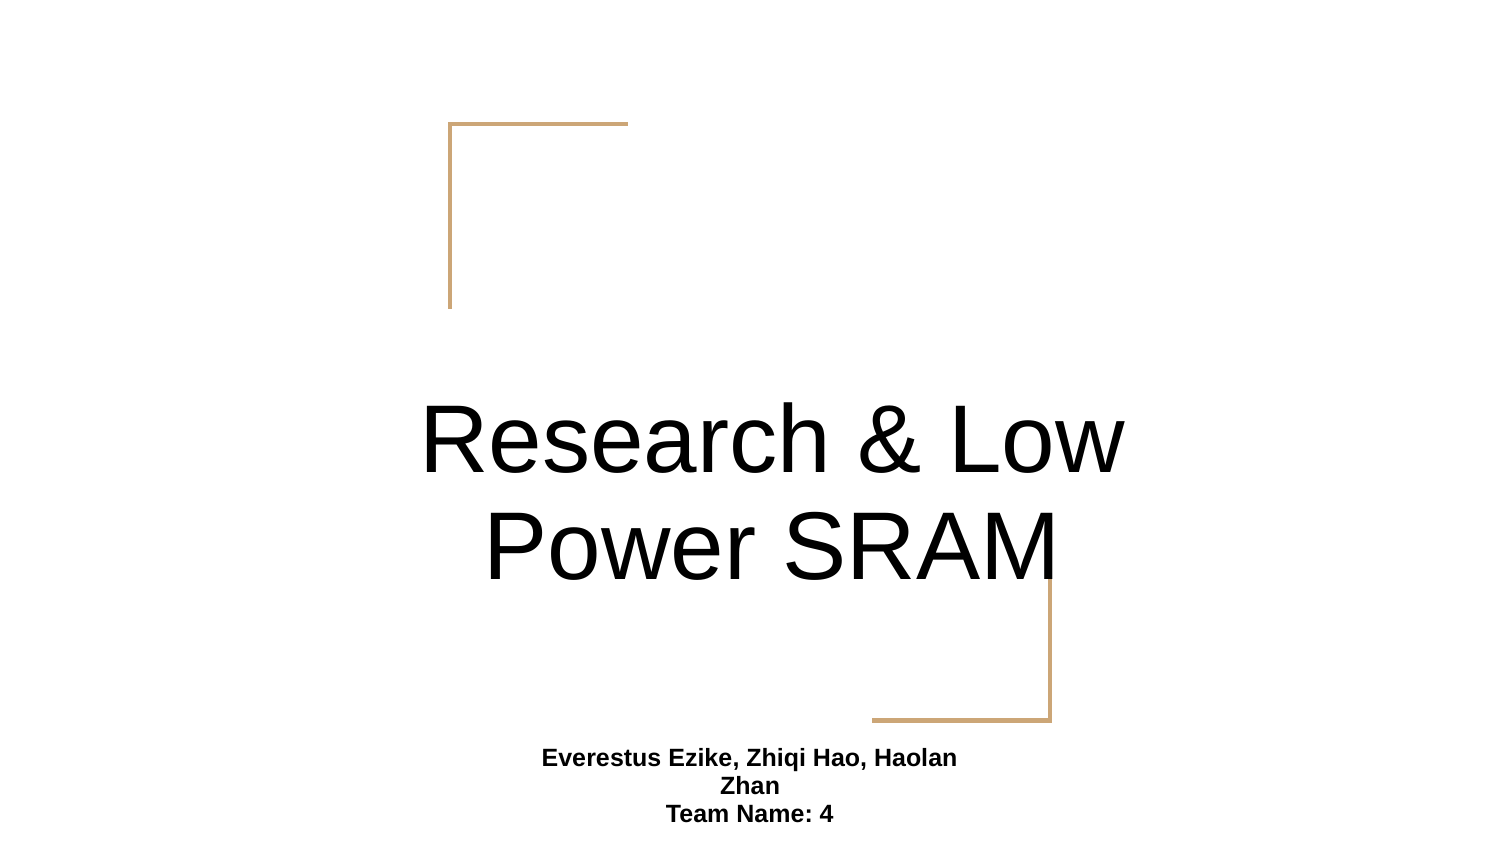

# Research & Low Power SRAM
Everestus Ezike, Zhiqi Hao, Haolan Zhan
Team Name: 4